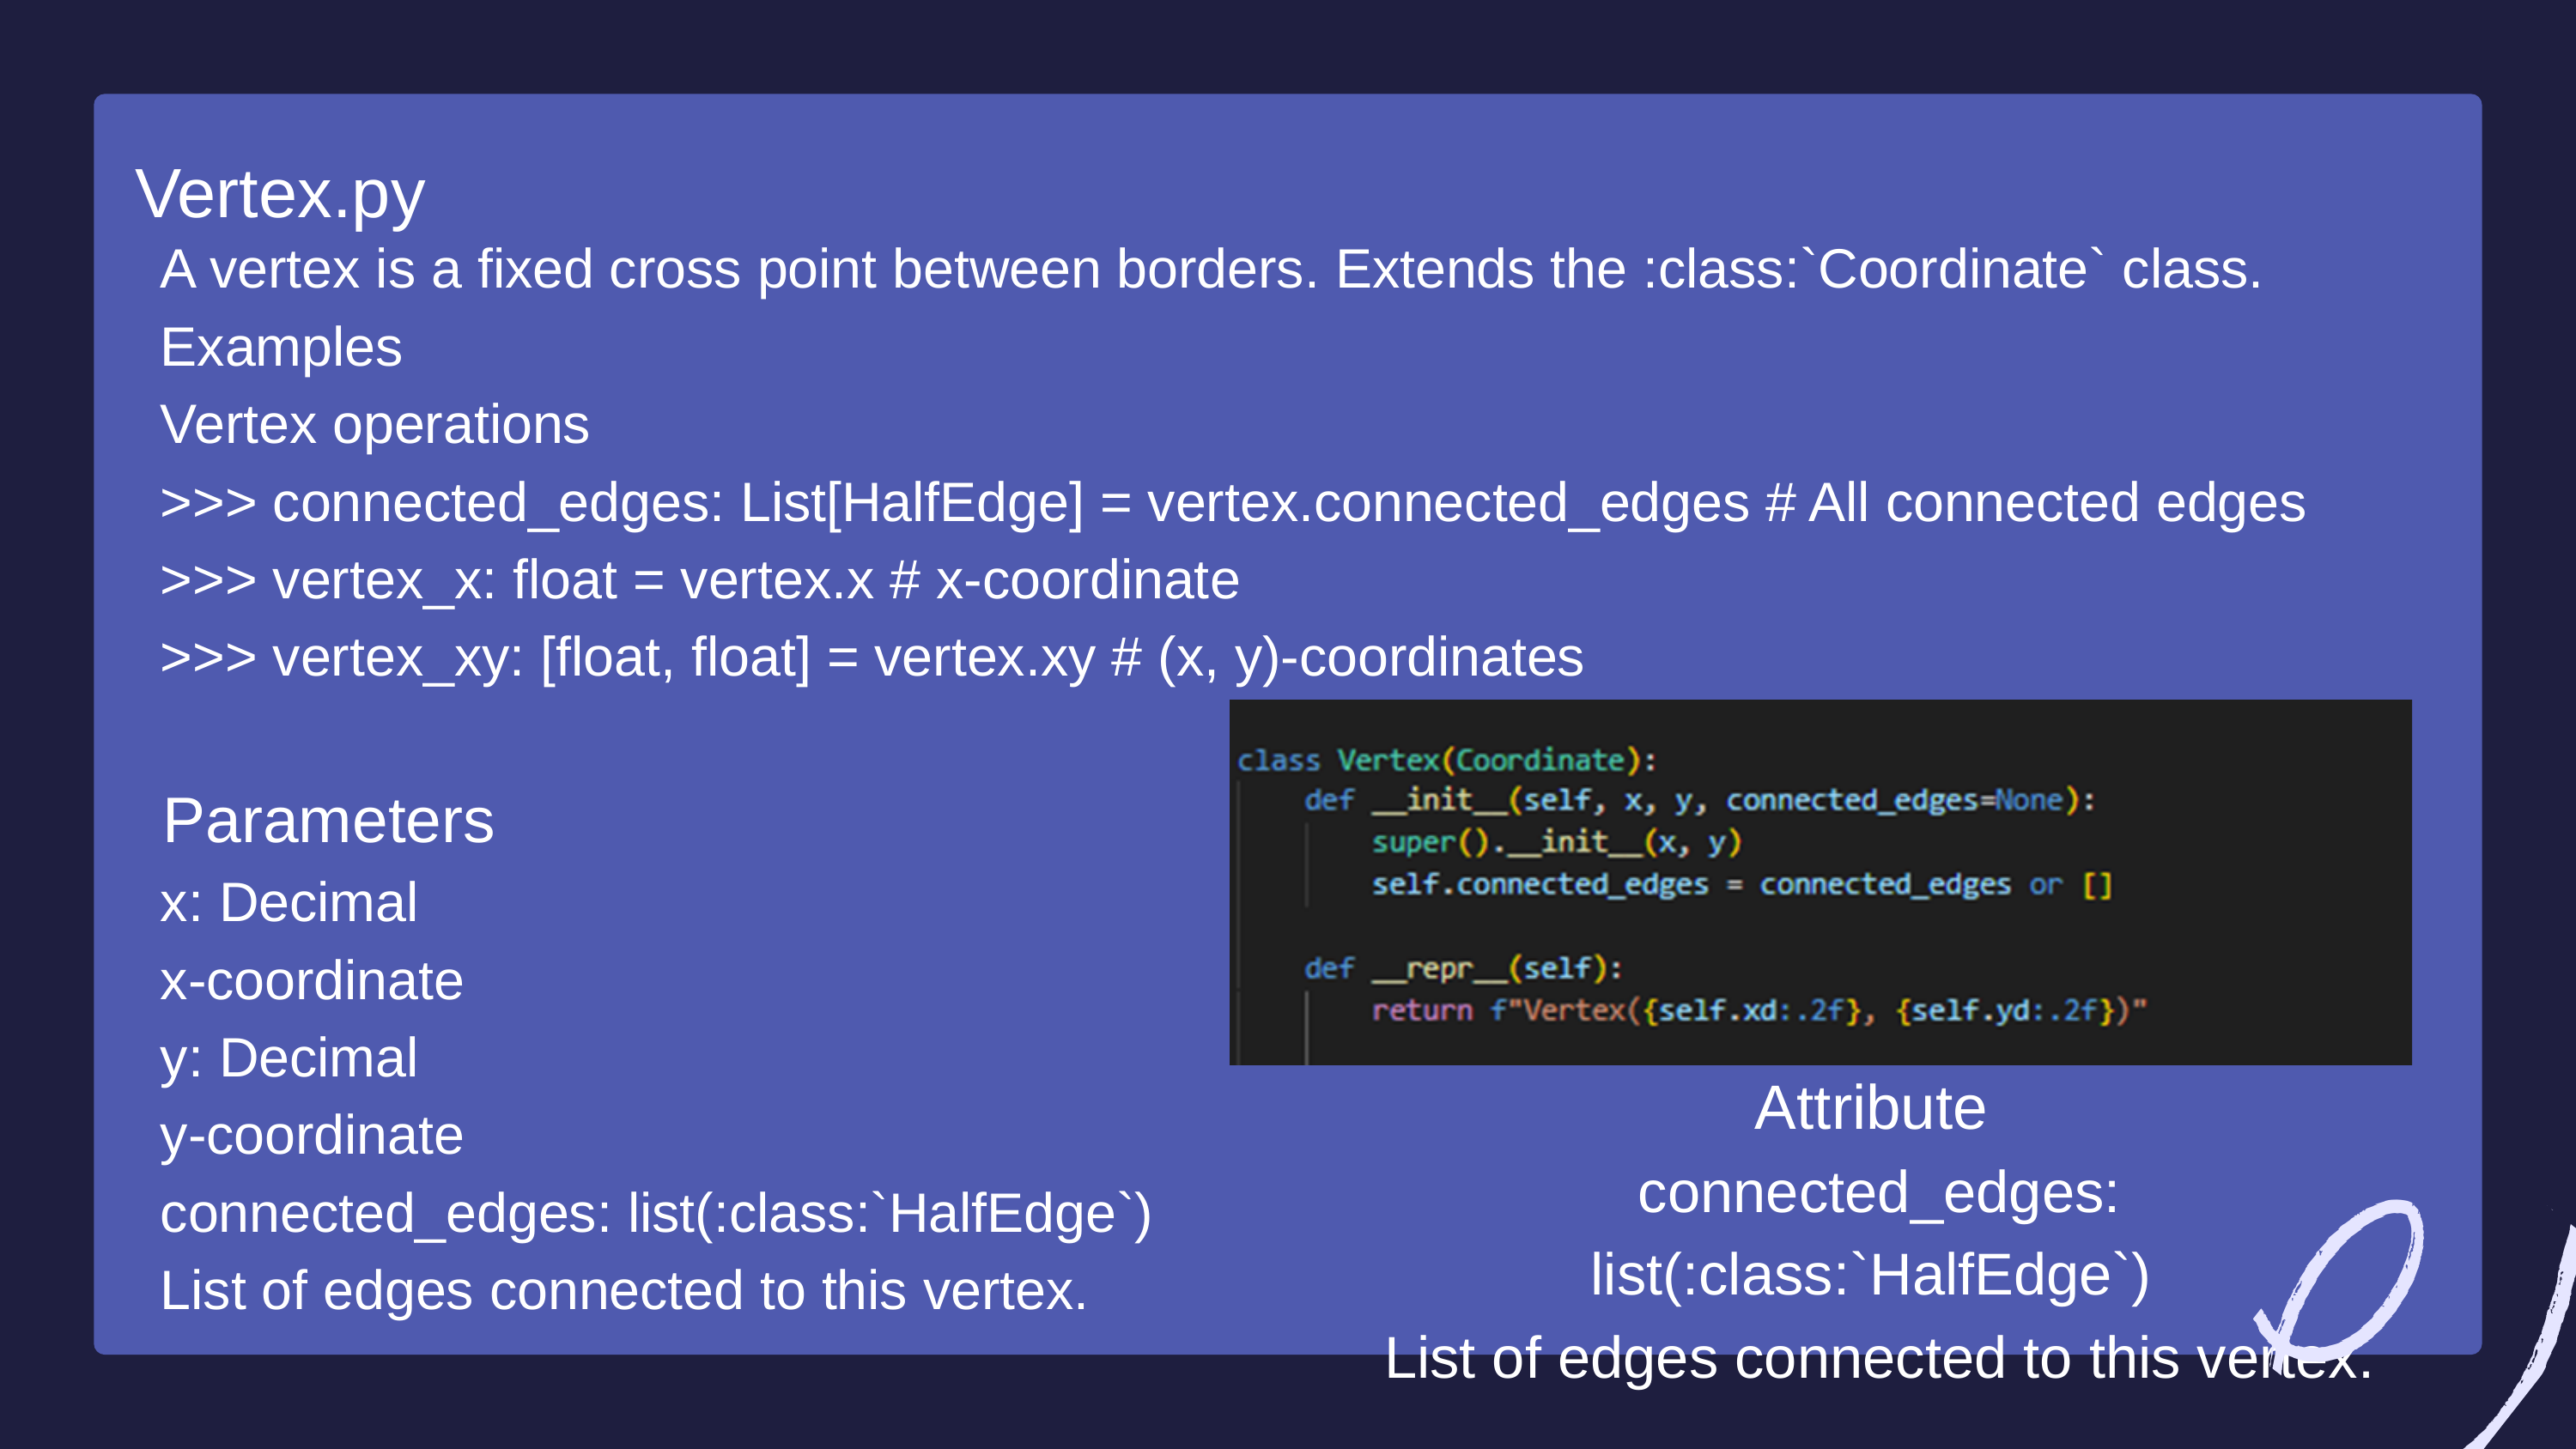

Vertex.py
 A vertex is a fixed cross point between borders. Extends the :class:`Coordinate` class.
 Examples
 Vertex operations
 >>> connected_edges: List[HalfEdge] = vertex.connected_edges # All connected edges
 >>> vertex_x: float = vertex.x # x-coordinate
 >>> vertex_xy: [float, float] = vertex.xy # (x, y)-coordinates

 Parameters
 x: Decimal
 x-coordinate
 y: Decimal
 y-coordinate
 connected_edges: list(:class:`HalfEdge`)
 List of edges connected to this vertex.

Attribute
 connected_edges: list(:class:`HalfEdge`)
 List of edges connected to this vertex.